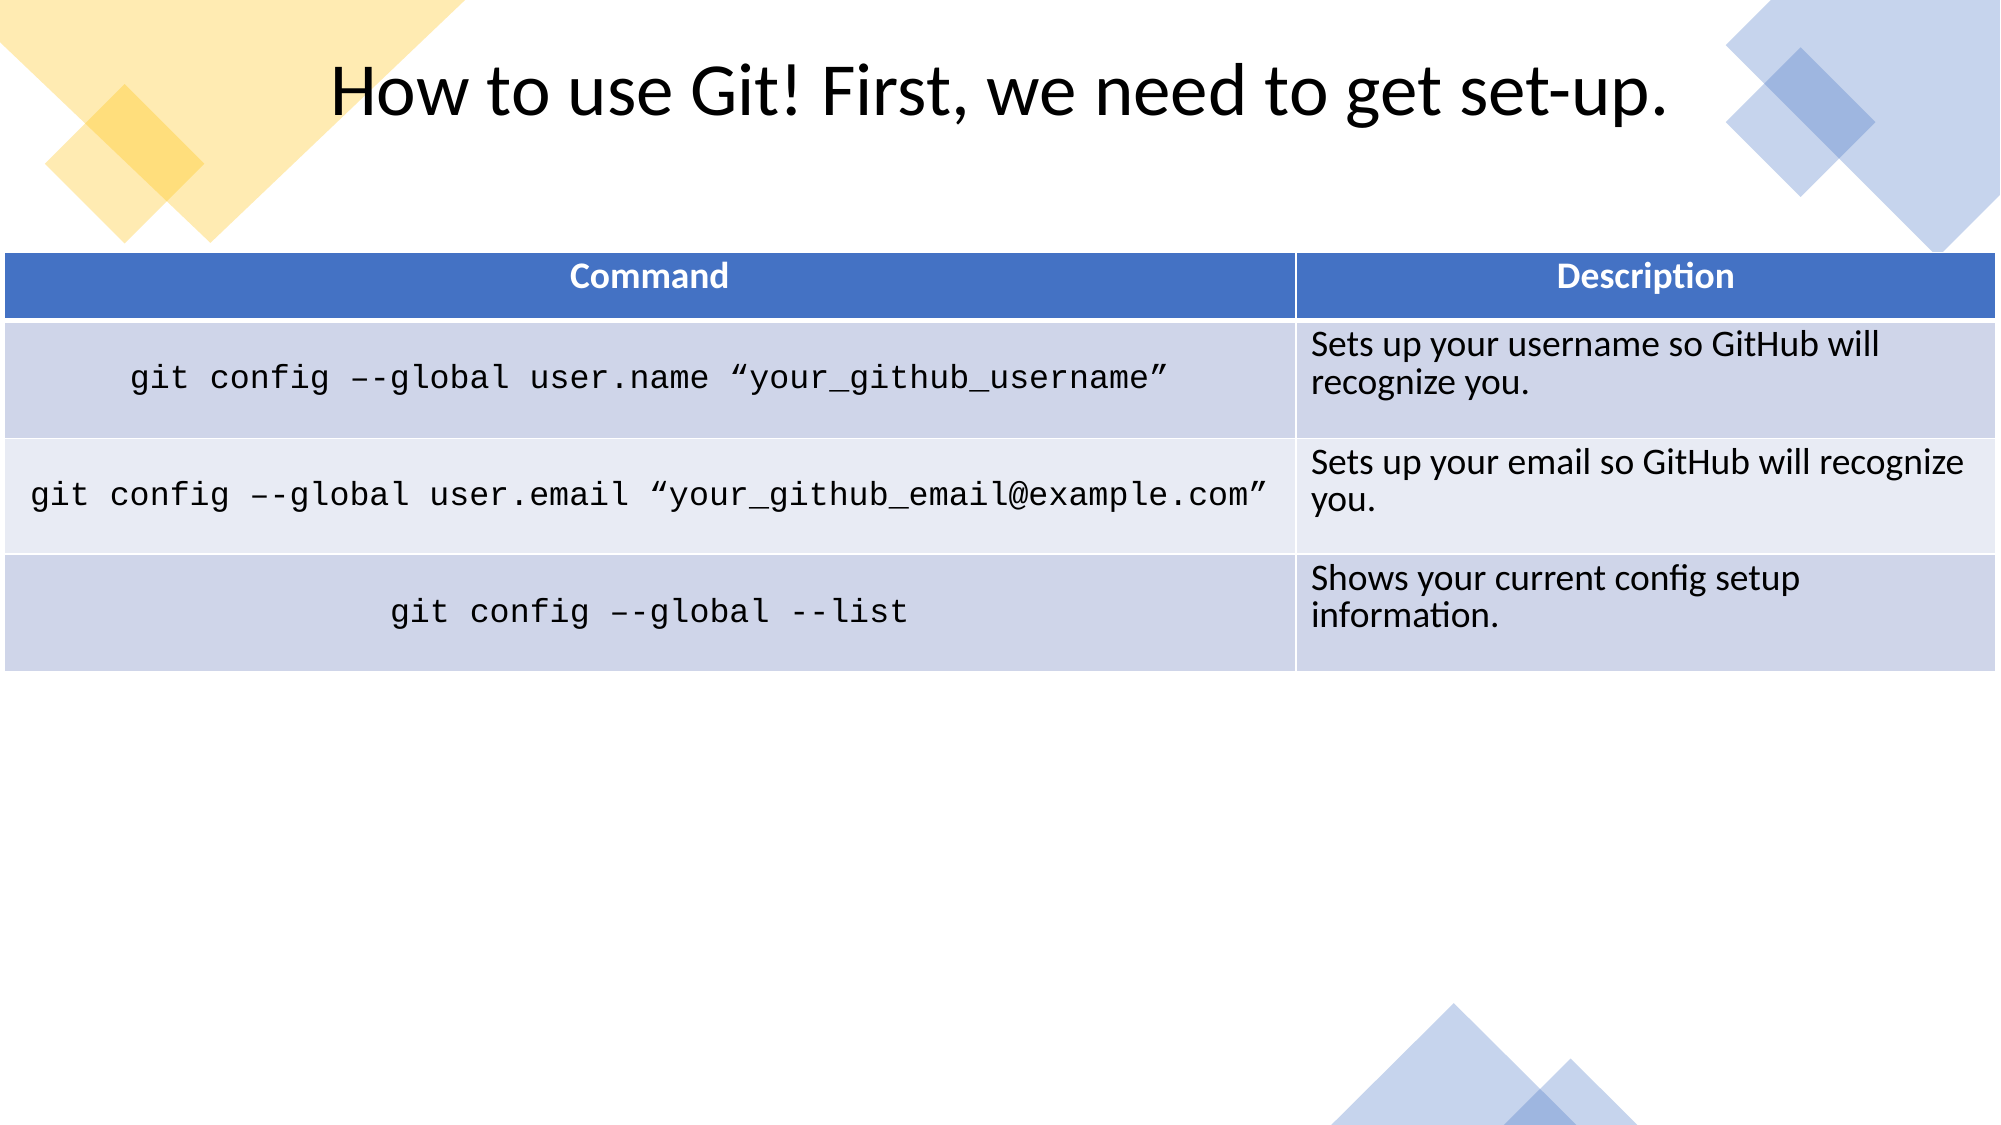

# How to use Git! First, we need to get set-up.

| Command | Description |
| --- | --- |
| git config –-global user.name “your\_github\_username” | Sets up your username so GitHub will recognize you. |
| git config –-global user.email “your\_github\_email@example.com” | Sets up your email so GitHub will recognize you. |
| git config –-global --list | Shows your current config setup information. |